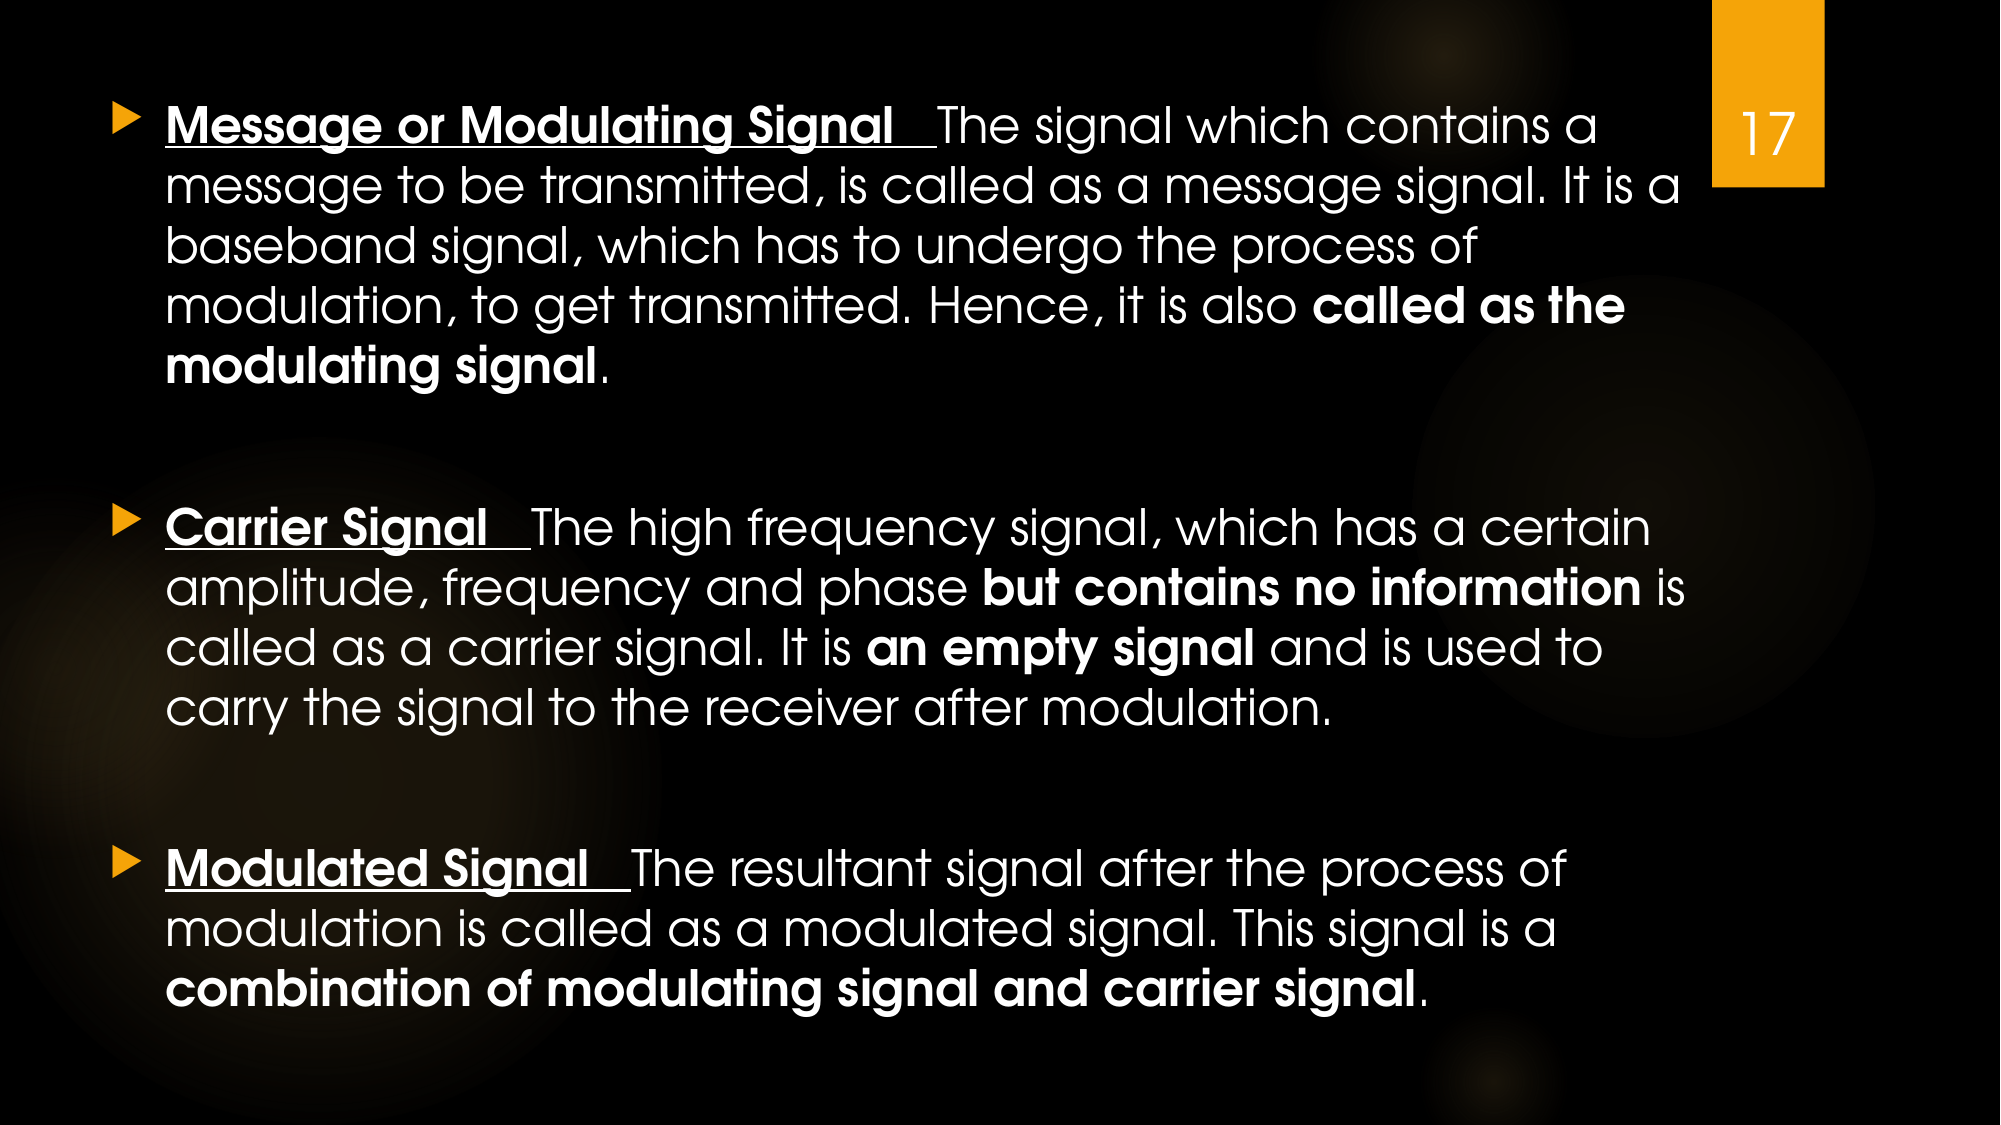

17
Message or Modulating Signal   The signal which contains a message to be transmitted, is called as a message signal. It is a baseband signal, which has to undergo the process of modulation, to get transmitted. Hence, it is also called as the modulating signal.

Carrier Signal   The high frequency signal, which has a certain amplitude, frequency and phase but contains no information is called as a carrier signal. It is an empty signal and is used to carry the signal to the receiver after modulation.

Modulated Signal   The resultant signal after the process of modulation is called as a modulated signal. This signal is a combination of modulating signal and carrier signal.